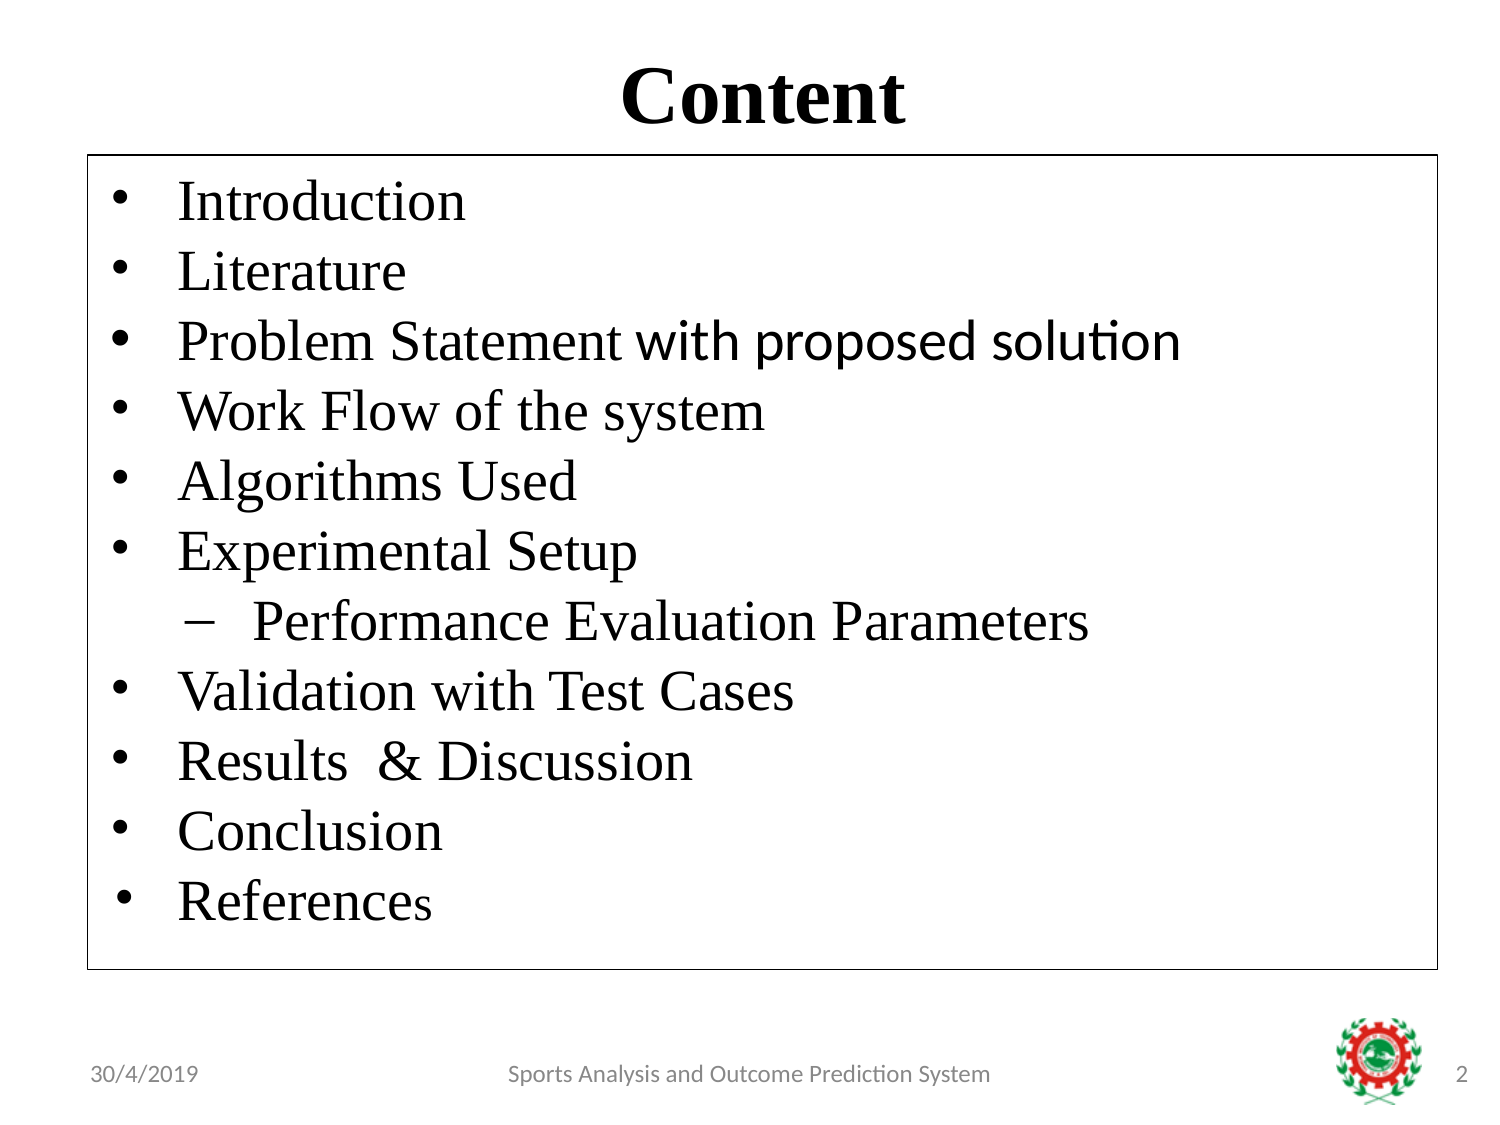

# Content
Introduction
Literature
Problem Statement with proposed solution
Work Flow of the system
Algorithms Used
Experimental Setup
Performance Evaluation Parameters
Validation with Test Cases
Results  & Discussion
Conclusion
References

30/4/2019
Sports Analysis and Outcome Prediction System
2